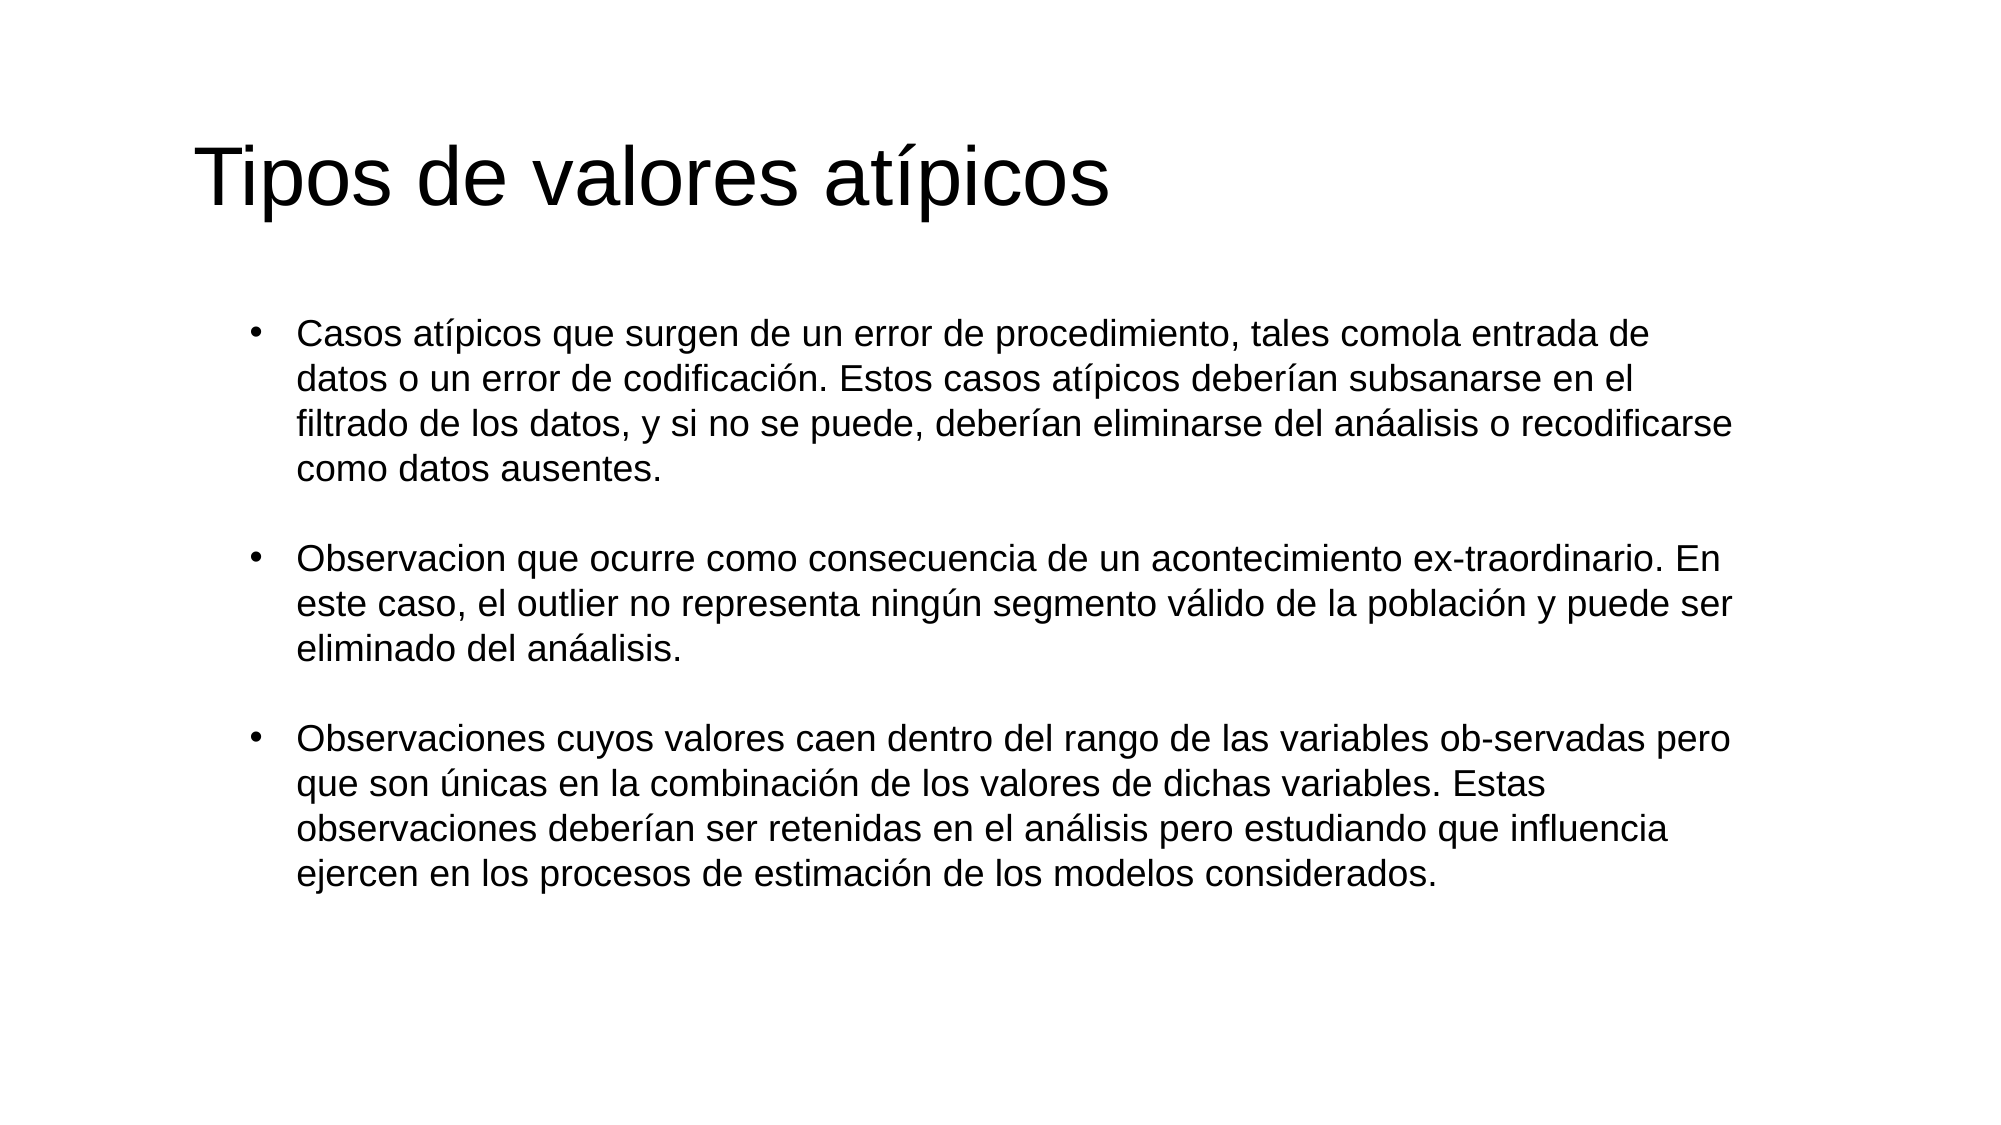

Tipos de valores atípicos
Casos atípicos que surgen de un error de procedimiento, tales comola entrada de datos o un error de codificación. Estos casos atípicos deberían subsanarse en el filtrado de los datos, y si no se puede, deberían eliminarse del anáalisis o recodificarse como datos ausentes.

Observacion que ocurre como consecuencia de un acontecimiento ex-traordinario. En este caso, el outlier no representa ningún segmento válido de la población y puede ser eliminado del anáalisis.

Observaciones cuyos valores caen dentro del rango de las variables ob-servadas pero que son únicas en la combinación de los valores de dichas variables. Estas observaciones deberían ser retenidas en el análisis pero estudiando que influencia ejercen en los procesos de estimación de los modelos considerados.